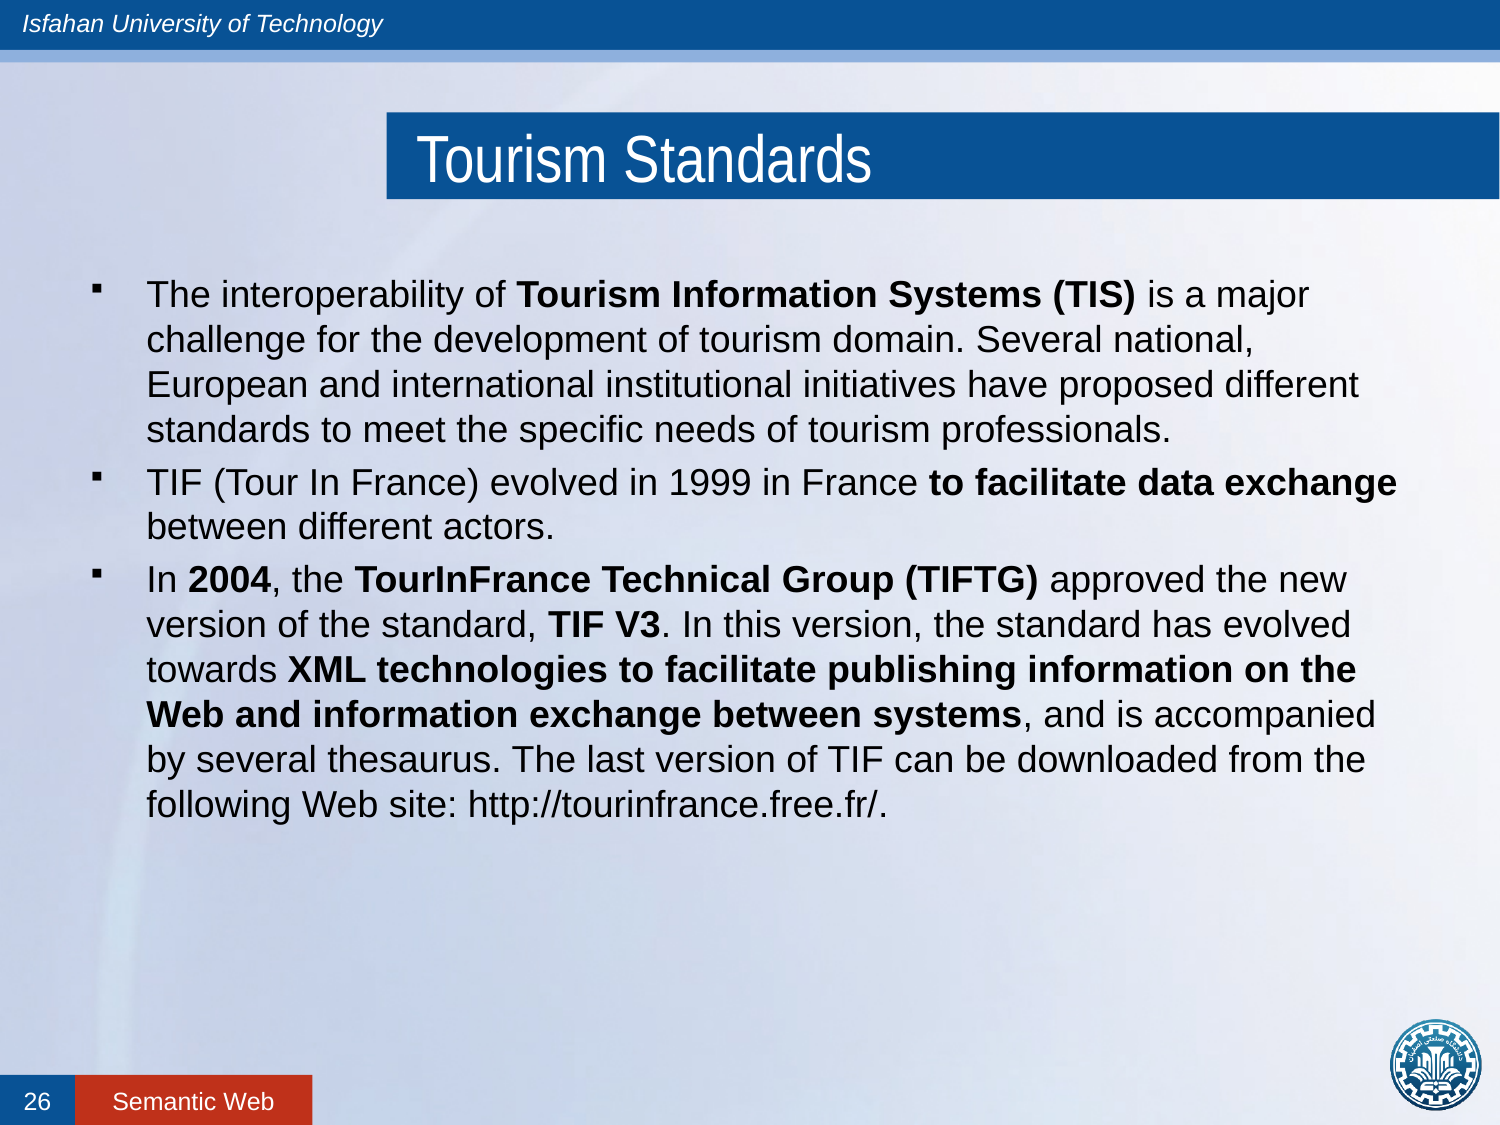

# Tourism Standards
The interoperability of Tourism Information Systems (TIS) is a major challenge for the development of tourism domain. Several national, European and international institutional initiatives have proposed different standards to meet the speciﬁc needs of tourism professionals.
TIF (Tour In France) evolved in 1999 in France to facilitate data exchange between different actors.
In 2004, the TourInFrance Technical Group (TIFTG) approved the new version of the standard, TIF V3. In this version, the standard has evolved towards XML technologies to facilitate publishing information on the Web and information exchange between systems, and is accompanied by several thesaurus. The last version of TIF can be downloaded from the following Web site: http://tourinfrance.free.fr/.

26
Semantic Web